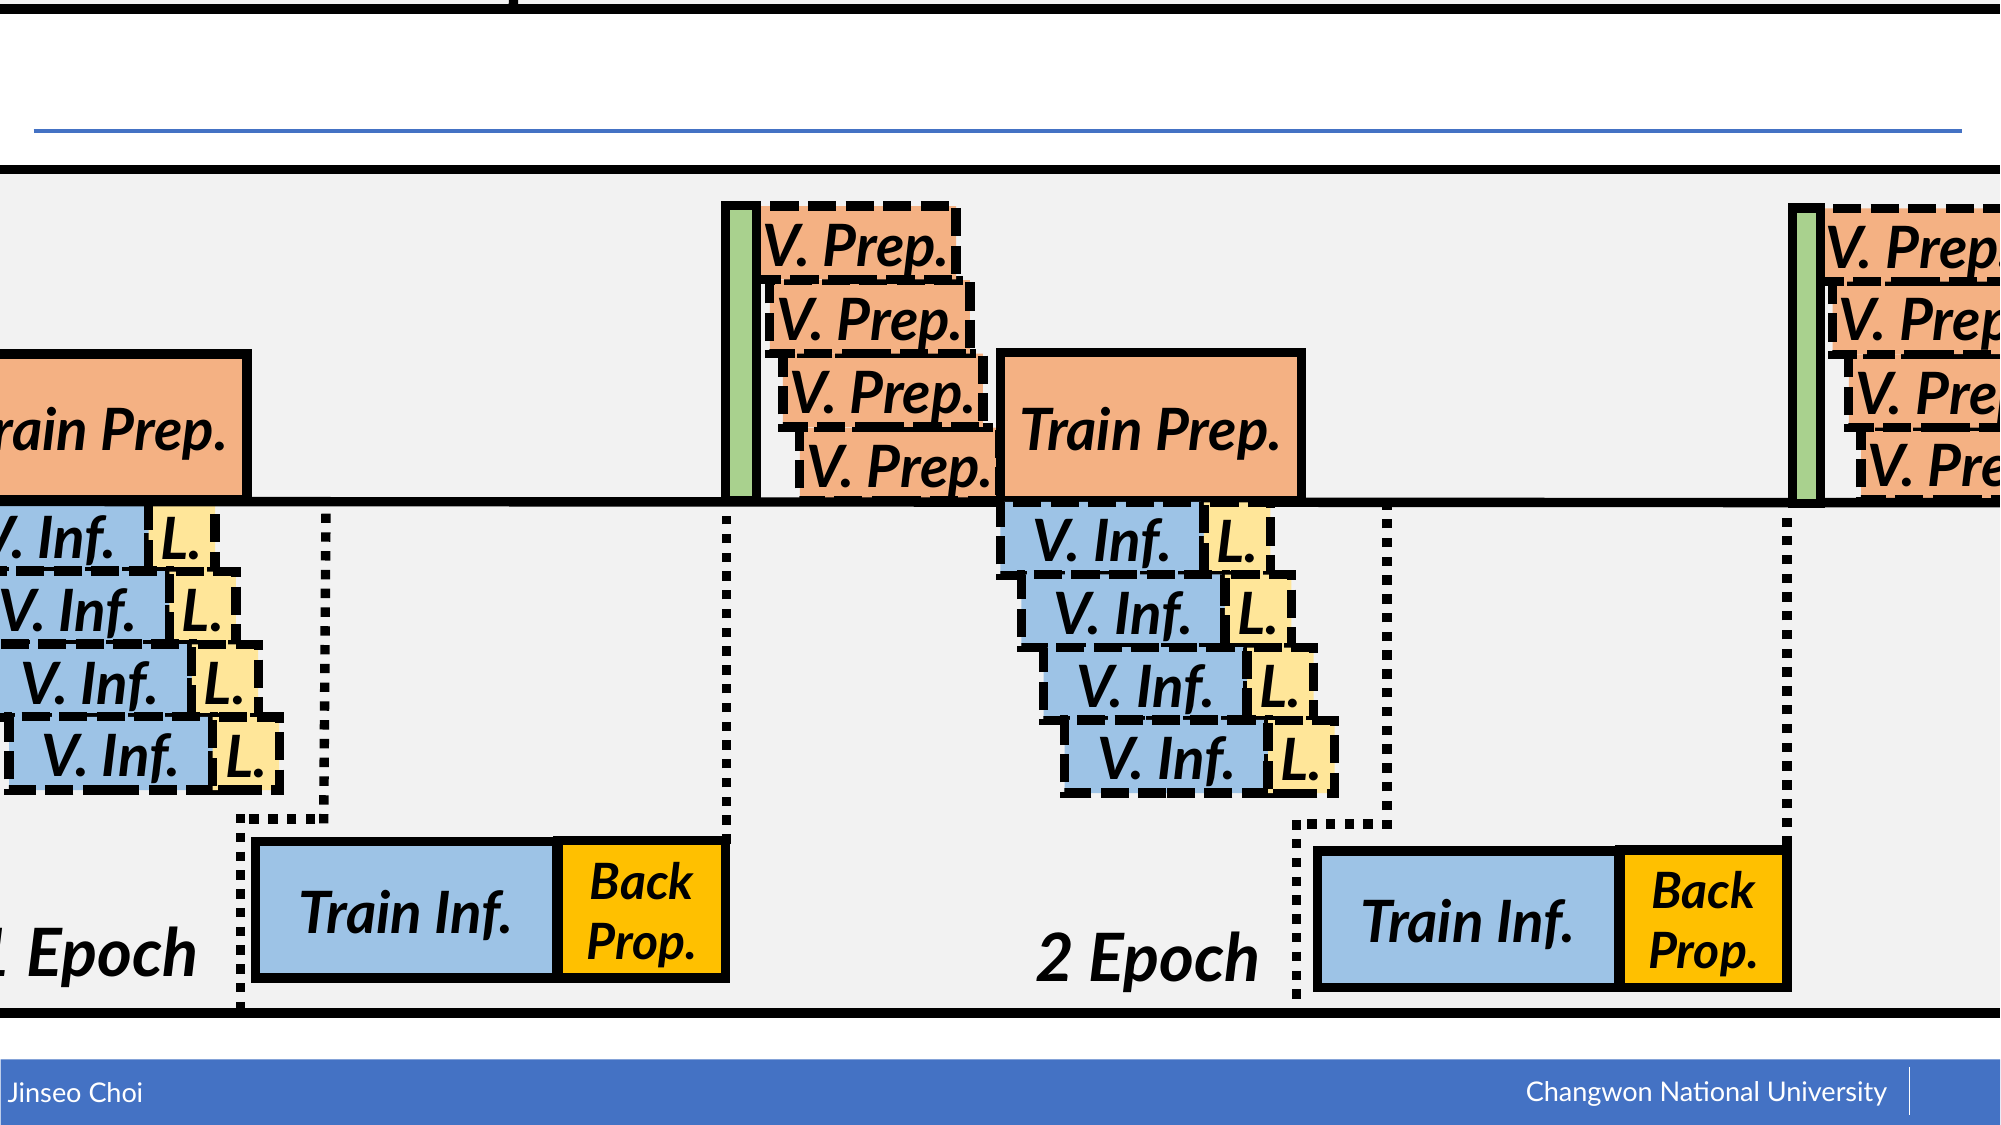

Validation thread
Model copy
Loss, Accuracy
Training thread
Preprocessing
Back propagation
Inference

CPU

Train Prep.
Valid Prep.
Train Prep.
Train Prep.
Valid Prep.
Valid Prep.
Time
Back
Prop.
GPU
Train Inf.
Valid Inf.
Loss
Acc.
Back
Prop.
Train Inf.
Loss
Acc.
Train Inf.
Loss
Acc.
Back
Prop.
Valid Inf.
Valid Inf.
3 Epoch
1 Epoch
2 Epoch
CPU

V. Prep.
V. Prep.

V. Prep.
V. Prep.
V. Prep.
V. Prep.
Train Prep.
Train Prep.
Train Prep.
V. Prep.
V. Prep.
Train Prep.
V. Prep.
Time
V. Prep.
V. Prep.
V. Prep.
V. Inf.
L.
V. Inf.
L.
GPU
Train Inf.
Back
Prop.
V. Inf.
L.
V. Inf.
L.
V. Inf.
L.
V. Inf.
L.
V. Inf.
L.
V. Inf.
L.
V. Inf.
L.
V. Inf.
L.
V. Inf.
L.
V. Inf.
L.
Back
Prop.
Train Inf.
Back
Prop.
Train Inf.
3 Epoch
1 Epoch
2 Epoch